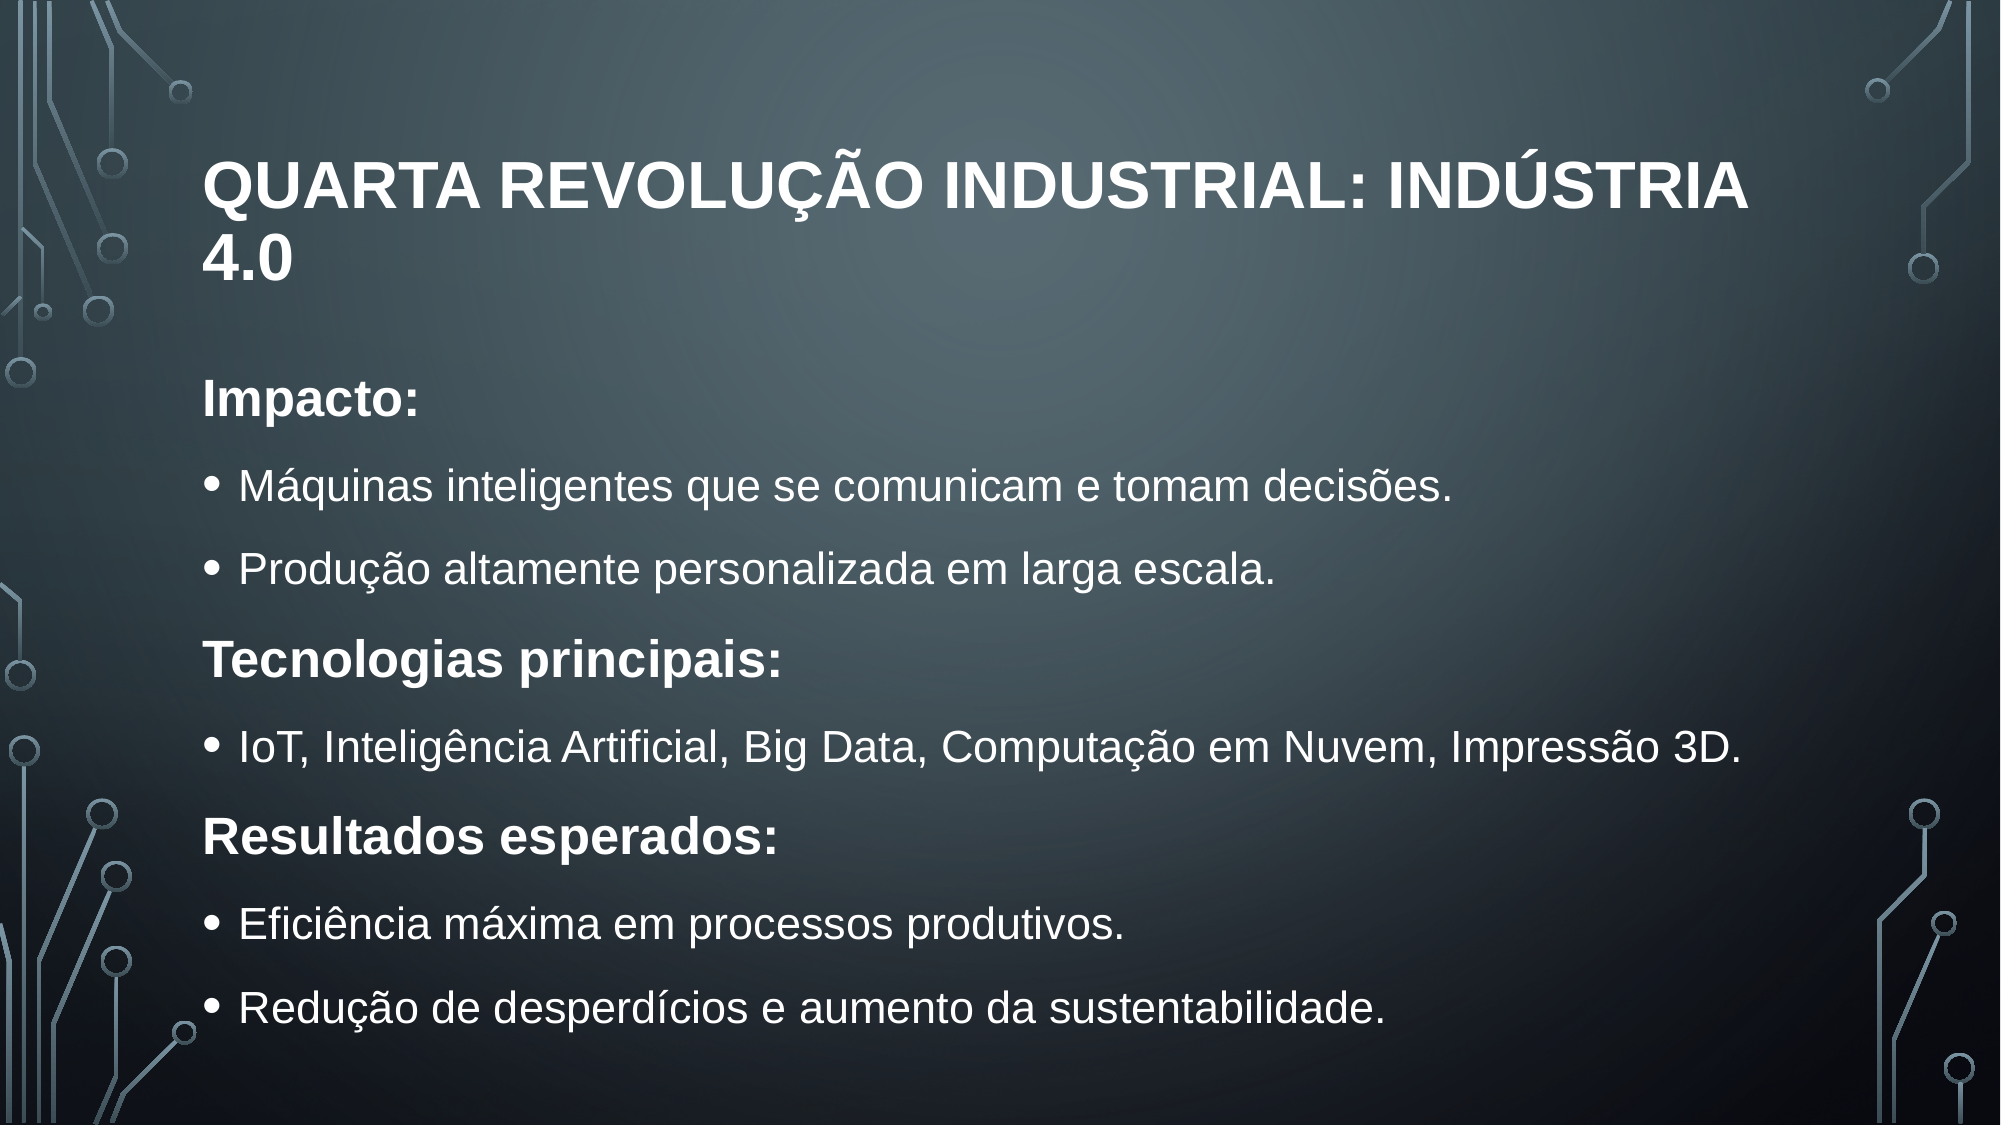

# Quarta Revolução Industrial: Indústria 4.0
Impacto:
Máquinas inteligentes que se comunicam e tomam decisões.
Produção altamente personalizada em larga escala.
Tecnologias principais:
IoT, Inteligência Artificial, Big Data, Computação em Nuvem, Impressão 3D.
Resultados esperados:
Eficiência máxima em processos produtivos.
Redução de desperdícios e aumento da sustentabilidade.